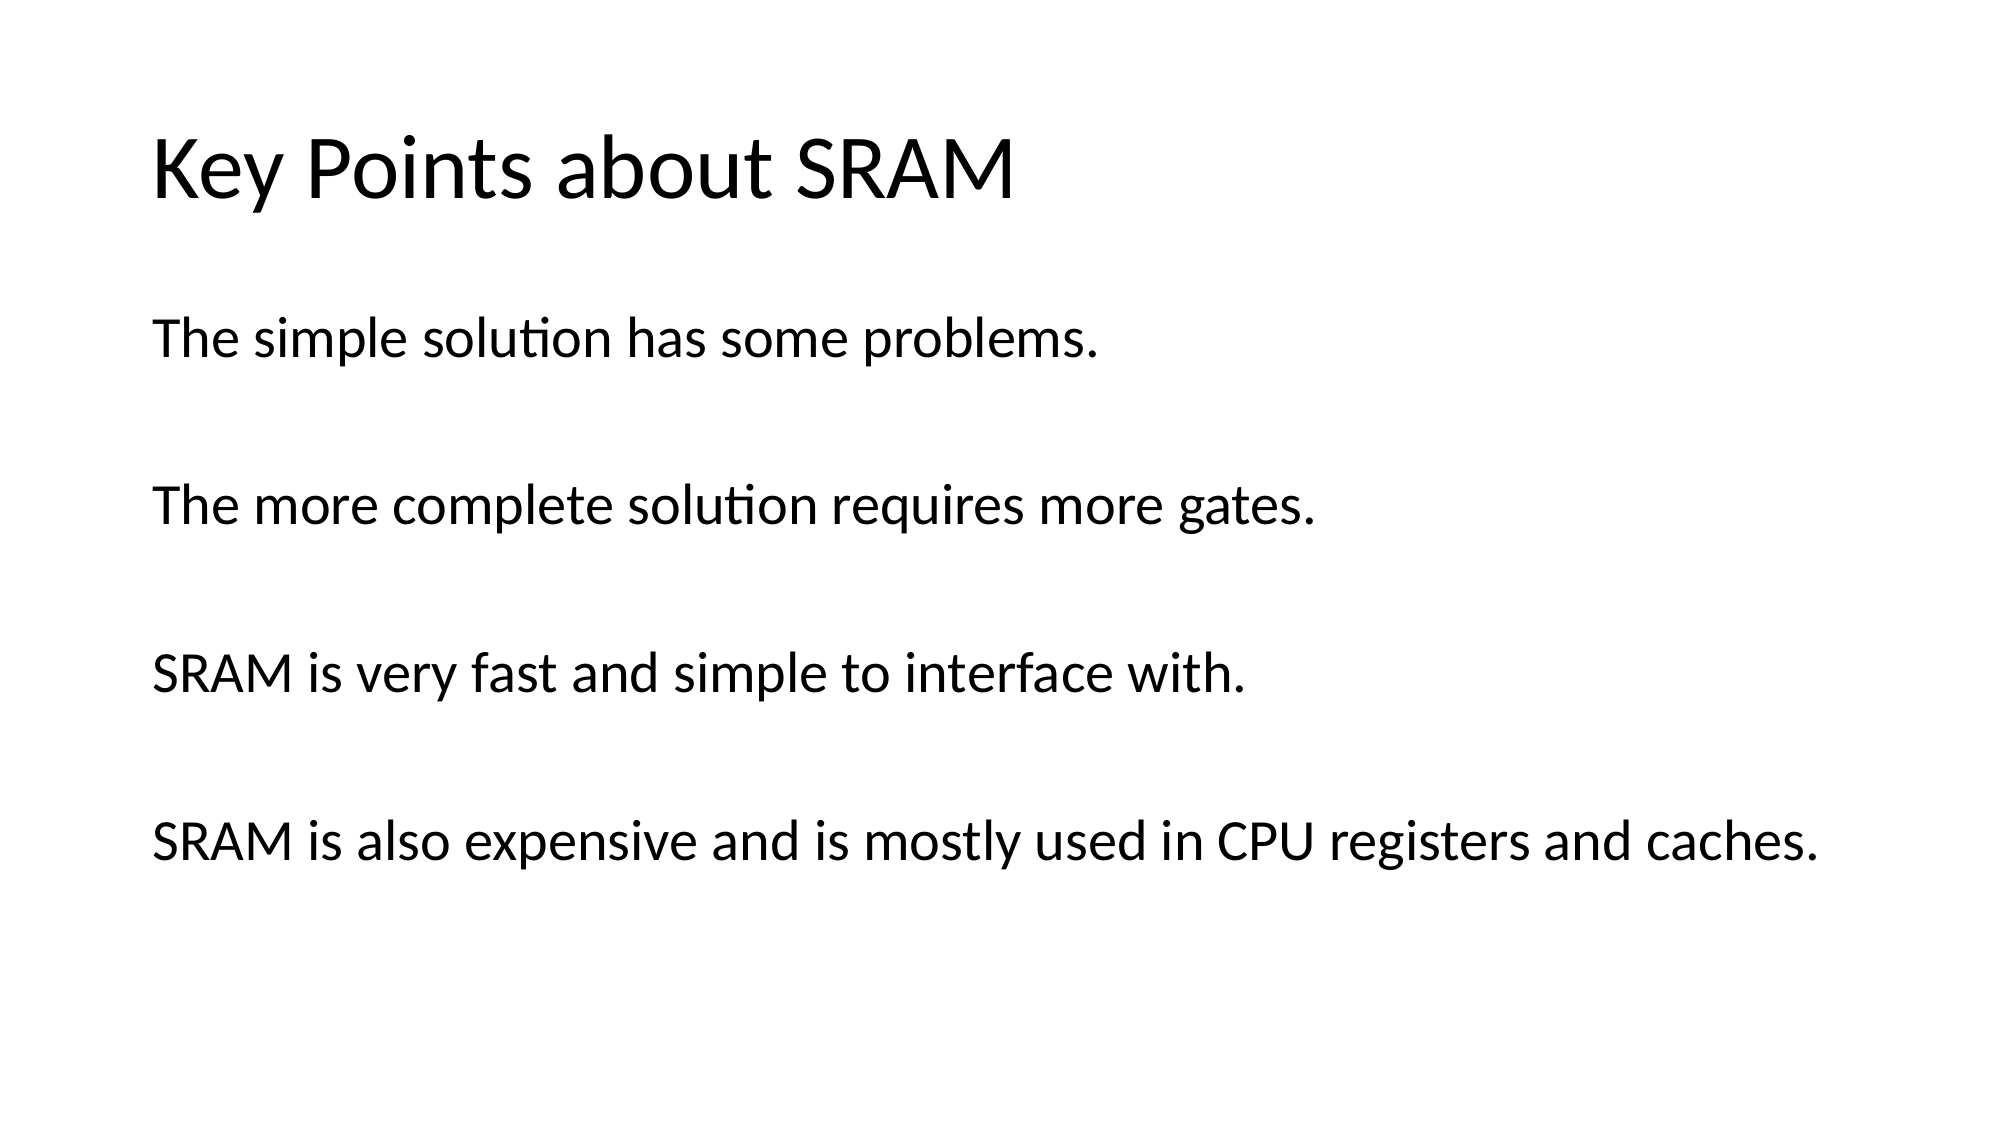

# Key Points about SRAM
The simple solution has some problems.

The more complete solution requires more gates.

SRAM is very fast and simple to interface with.

SRAM is also expensive and is mostly used in CPU registers and caches.